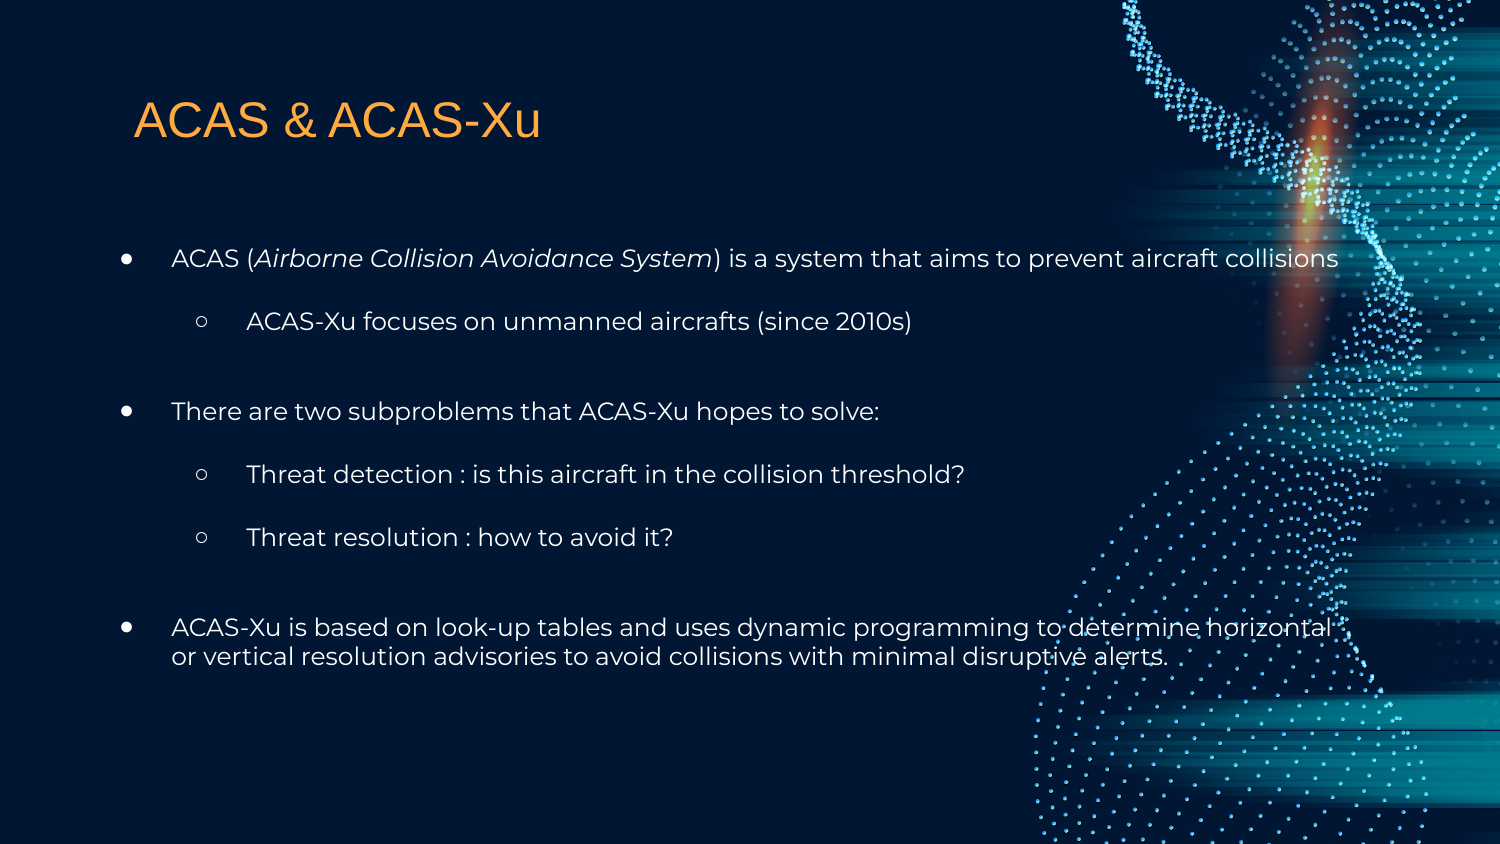

# ACAS & ACAS-Xu
ACAS (Airborne Collision Avoidance System) is a system that aims to prevent aircraft collisions
ACAS-Xu focuses on unmanned aircrafts (since 2010s)

There are two subproblems that ACAS-Xu hopes to solve:
Threat detection : is this aircraft in the collision threshold?
Threat resolution : how to avoid it?

ACAS-Xu is based on look-up tables and uses dynamic programming to determine horizontal or vertical resolution advisories to avoid collisions with minimal disruptive alerts.